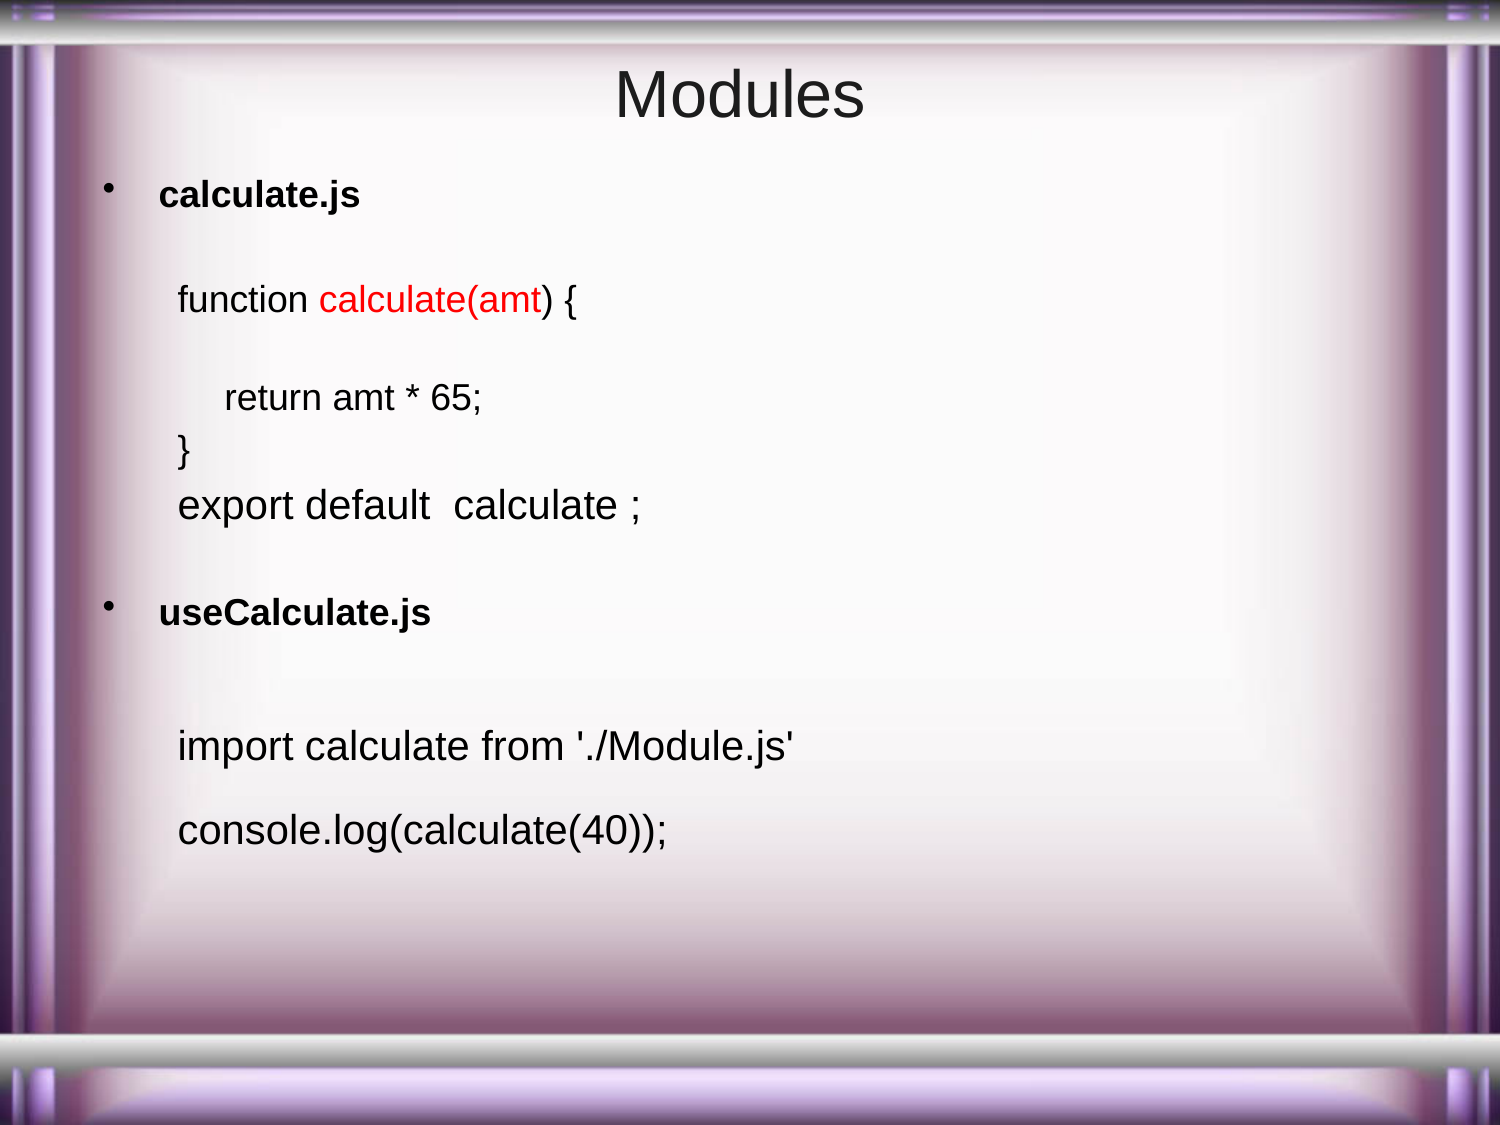

# Modules
calculate.js

function calculate(amt) {
return amt * 65;
}
export default  calculate ;

useCalculate.js

import calculate from './Module.js'
console.log(calculate(40));